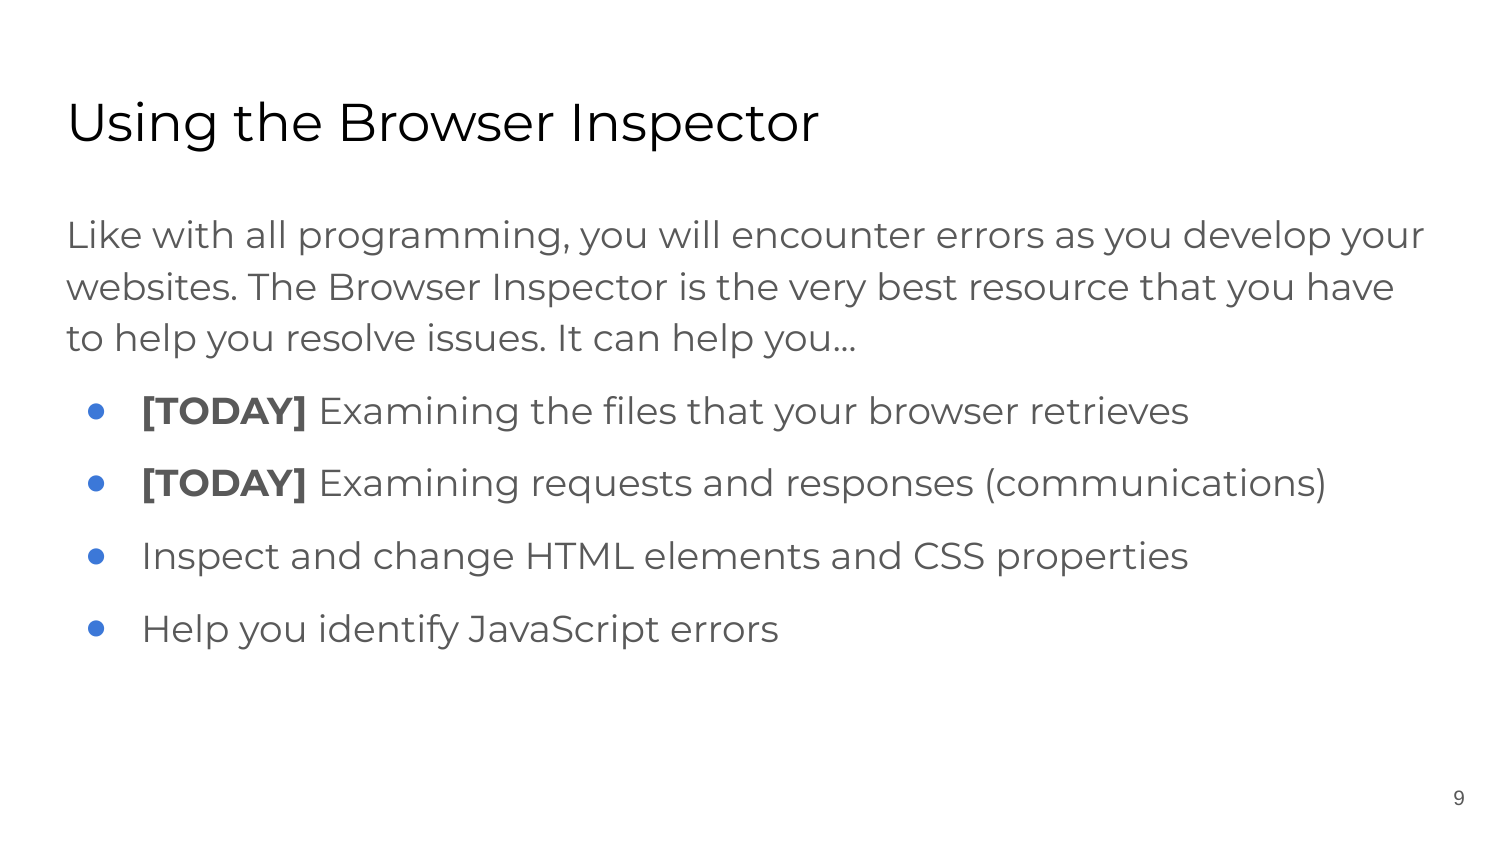

# Using the Browser Inspector
Like with all programming, you will encounter errors as you develop your websites. The Browser Inspector is the very best resource that you have to help you resolve issues. It can help you...
[TODAY] Examining the files that your browser retrieves
[TODAY] Examining requests and responses (communications)
Inspect and change HTML elements and CSS properties
Help you identify JavaScript errors
9